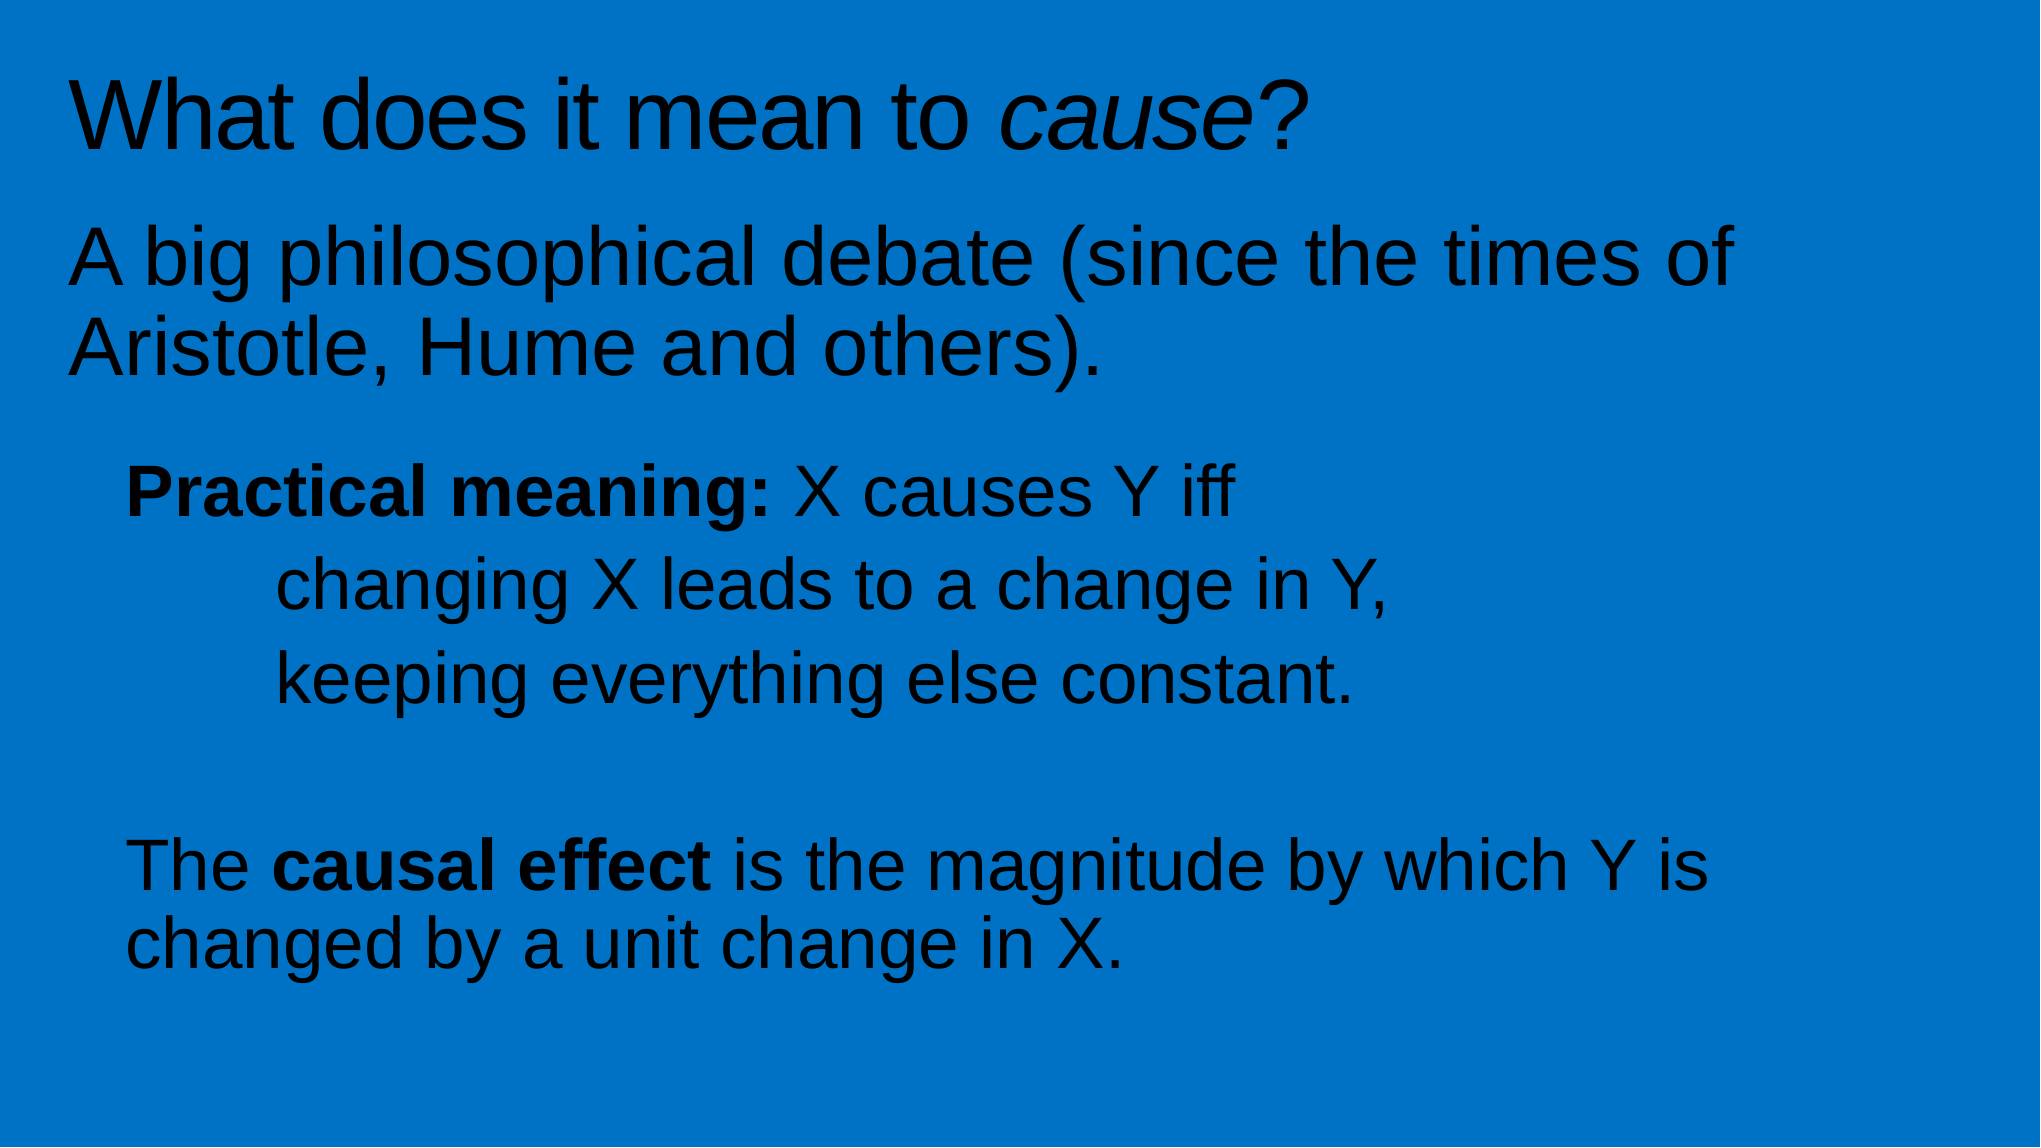

# What does it mean to cause?
A big philosophical debate (since the times of Aristotle, Hume and others).

Practical meaning: X causes Y iff
	changing X leads to a change in Y,
	keeping everything else constant.

The causal effect is the magnitude by which Y is changed by a unit change in X.